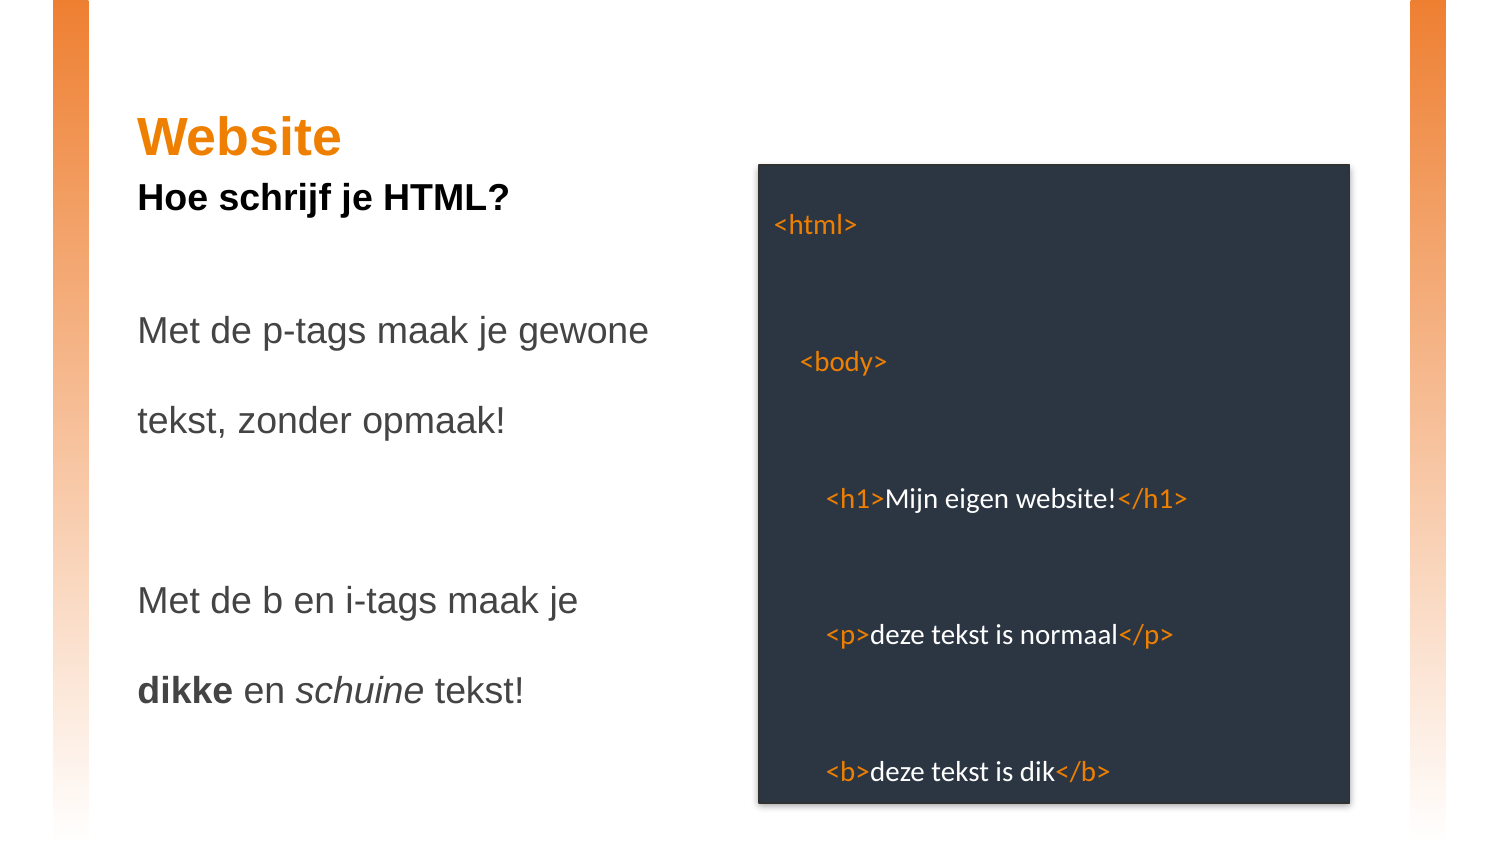

# Website
Hoe schrijf je HTML?
<html>

    <body>

        <h1>Mijn eigen website!</h1>

        <p>deze tekst is normaal</p>

        <b>deze tekst is dik</b>

        <i>deze tekst is schuin</i>

    </body>

</html>
Met de p-tags maak je gewone tekst, zonder opmaak!

Met de b en i-tags maak je dikke en schuine tekst!